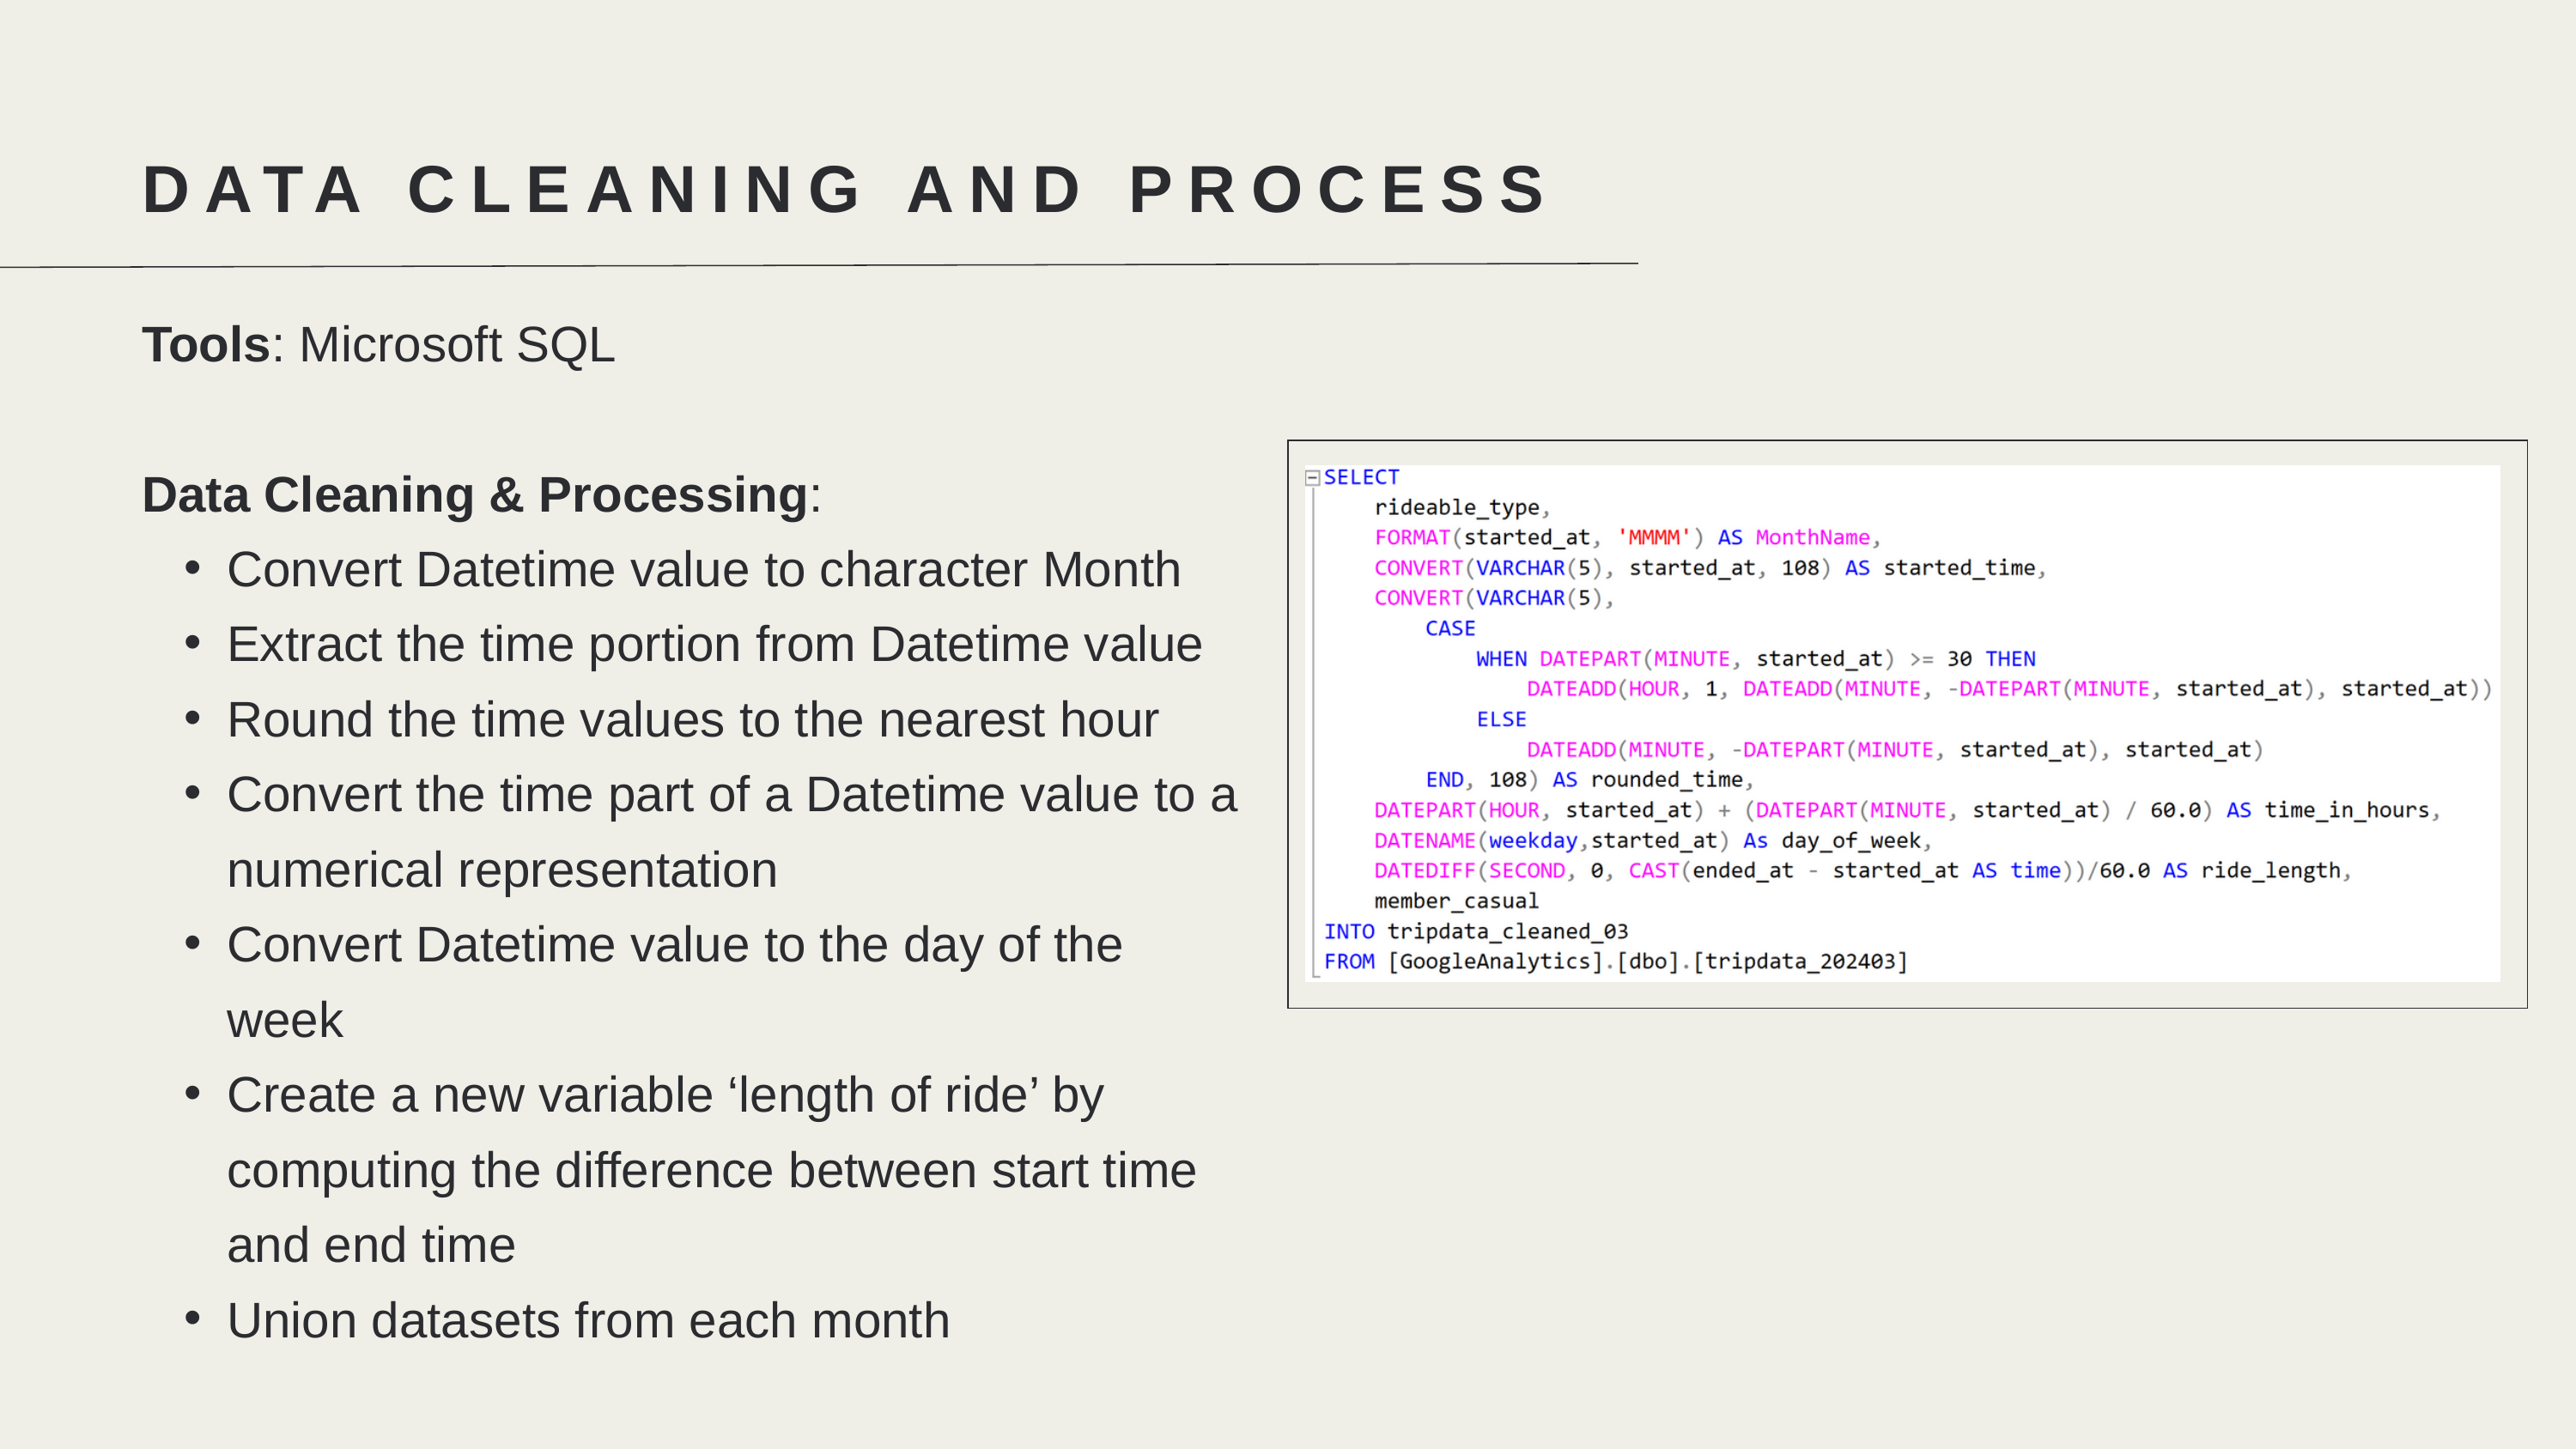

DATA CLEANING AND PROCESS

Tools: Microsoft SQL

Data Cleaning & Processing:
Convert Datetime value to character Month
Extract the time portion from Datetime value
Round the time values to the nearest hour
Convert the time part of a Datetime value to a numerical representation
Convert Datetime value to the day of the week
Create a new variable ‘length of ride’ by computing the difference between start time and end time
Union datasets from each month